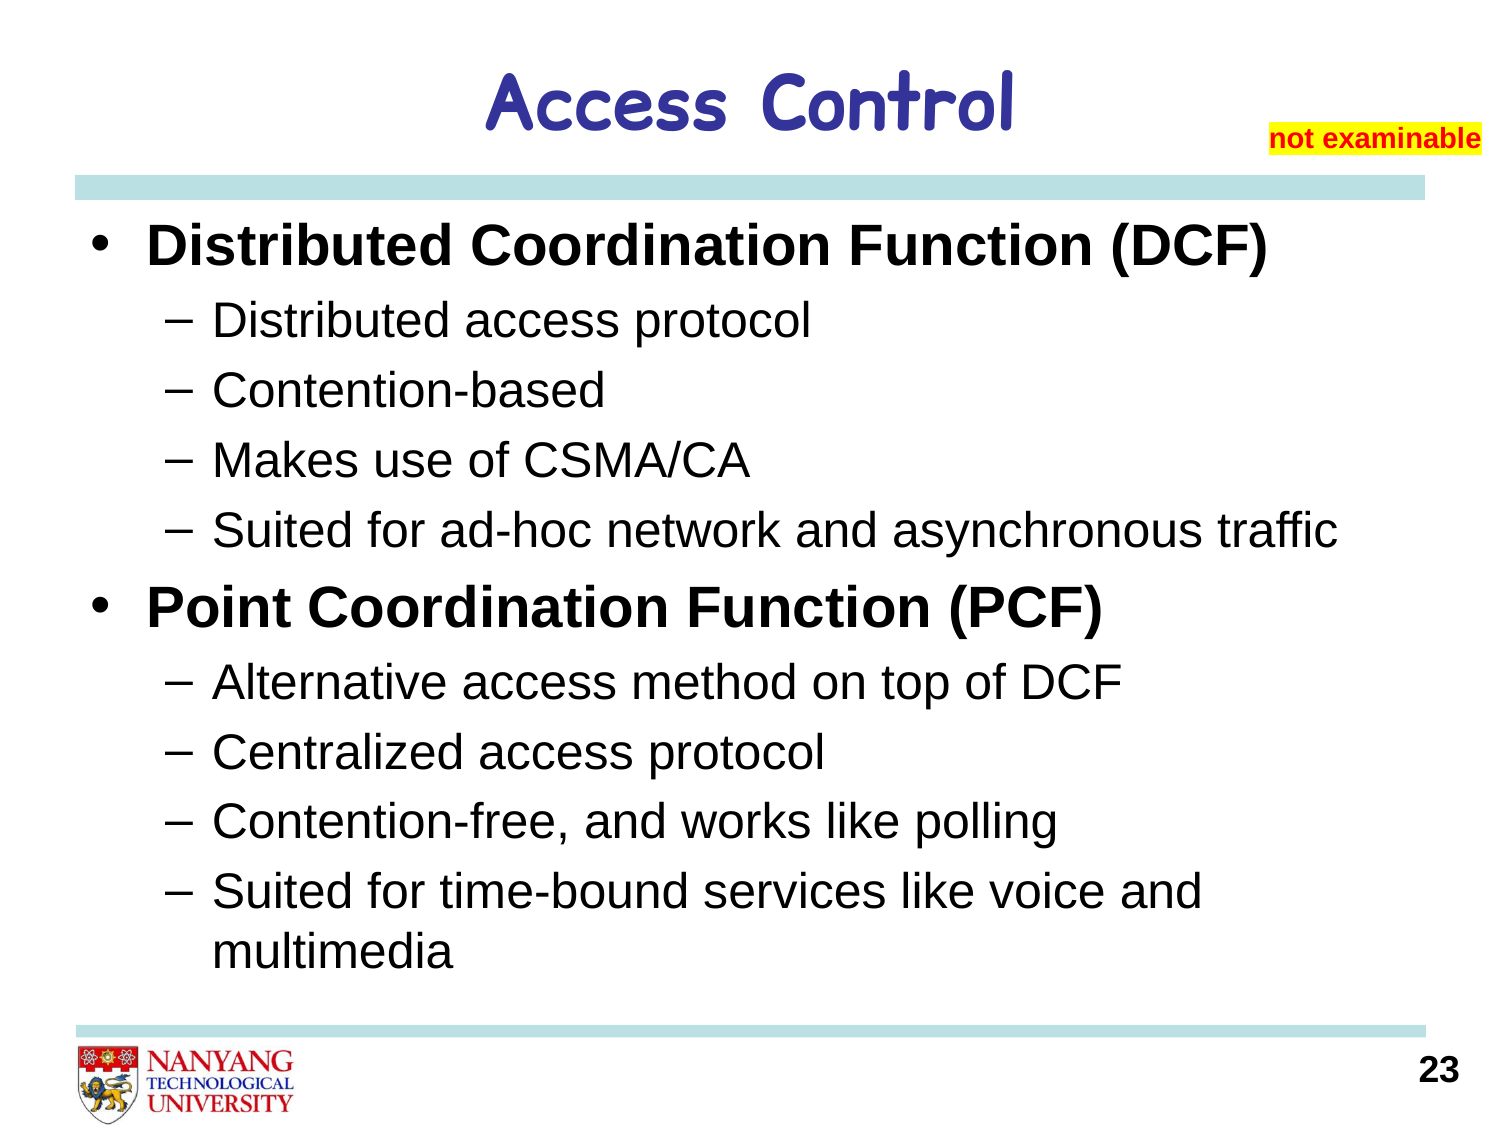

# Access Control
not examinable
Distributed Coordination Function (DCF)
Distributed access protocol
Contention-based
Makes use of CSMA/CA
Suited for ad-hoc network and asynchronous traffic
Point Coordination Function (PCF)
Alternative access method on top of DCF
Centralized access protocol
Contention-free, and works like polling
Suited for time-bound services like voice and multimedia
23